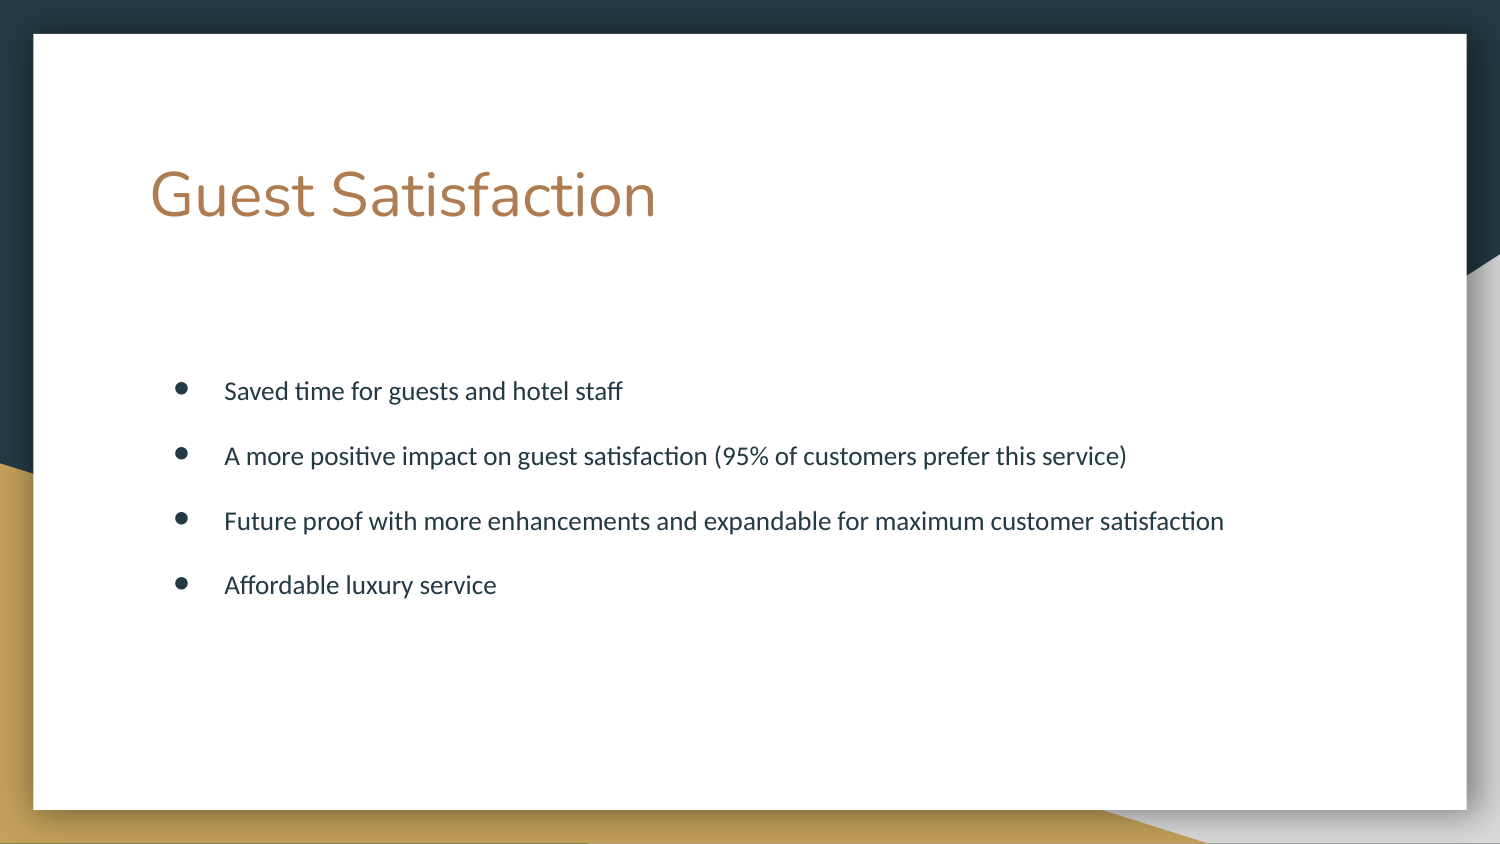

# Guest Satisfaction
Saved time for guests and hotel staff
A more positive impact on guest satisfaction (95% of customers prefer this service)
Future proof with more enhancements and expandable for maximum customer satisfaction
Affordable luxury service